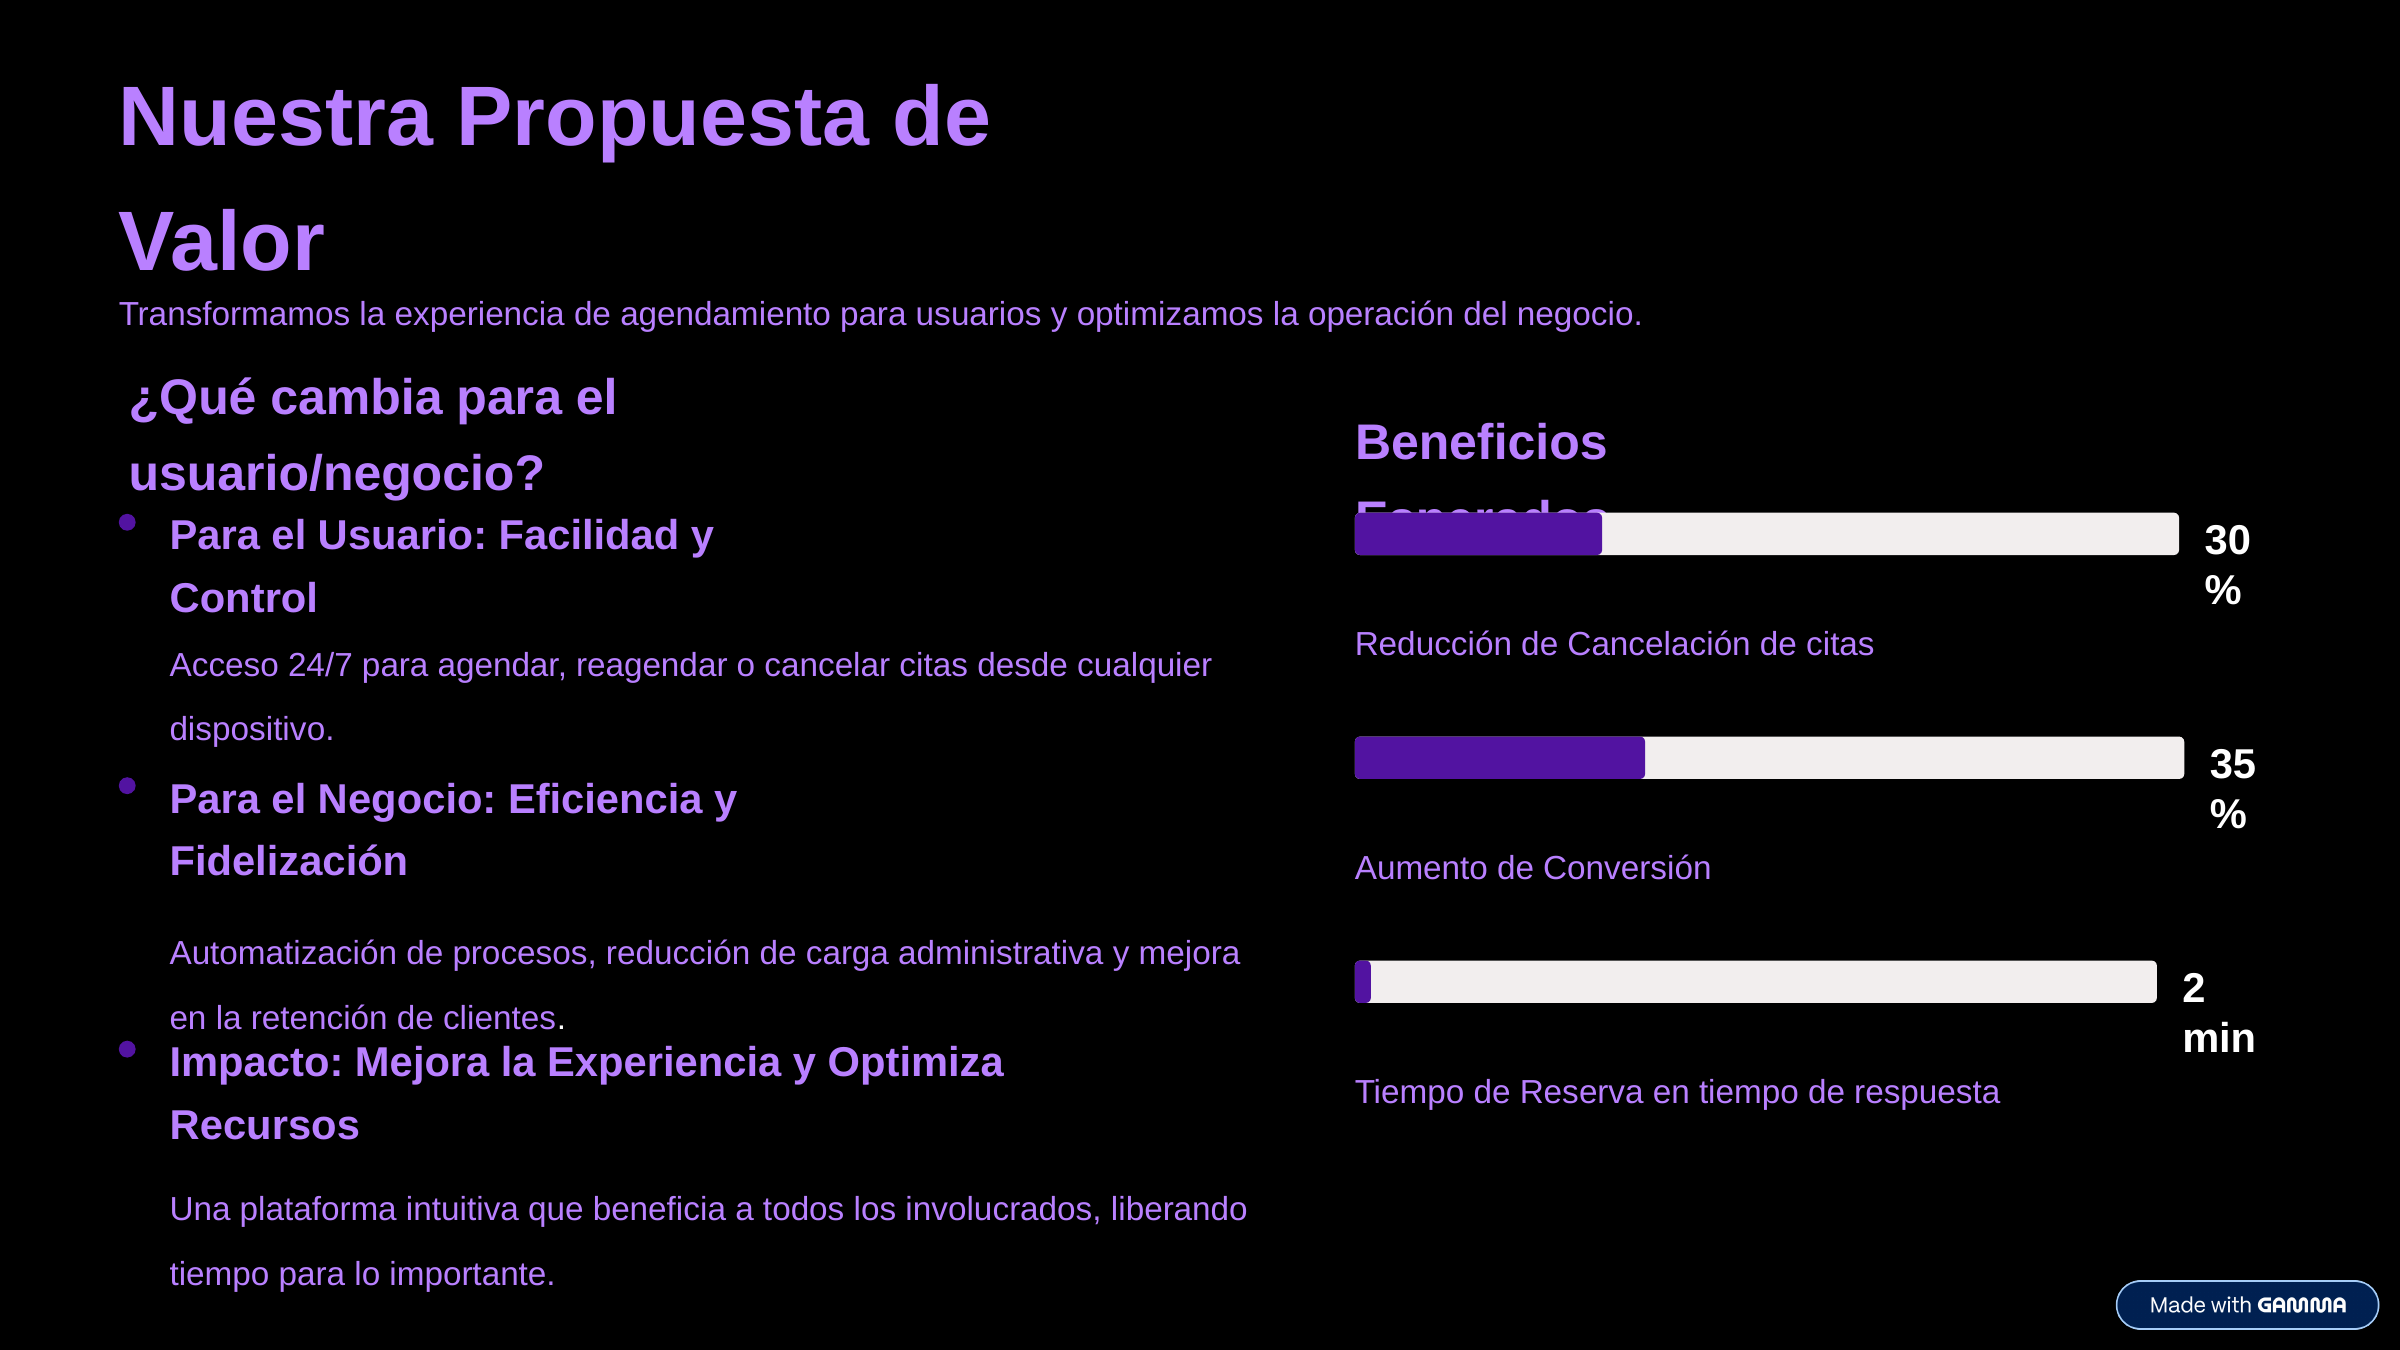

Nuestra Propuesta de Valor
Transformamos la experiencia de agendamiento para usuarios y optimizamos la operación del negocio.
¿Qué cambia para el usuario/negocio?
Beneficios Esperados
Para el Usuario: Facilidad y Control

30%

Reducción de Cancelación de citas
Acceso 24/7 para agendar, reagendar o cancelar citas desde cualquier dispositivo.

35%
Para el Negocio: Eficiencia y Fidelización

Aumento de Conversión
Automatización de procesos, reducción de carga administrativa y mejora en la retención de clientes.

2 min
Impacto: Mejora la Experiencia y Optimiza Recursos

Tiempo de Reserva en tiempo de respuesta
Una plataforma intuitiva que beneficia a todos los involucrados, liberando tiempo para lo importante.